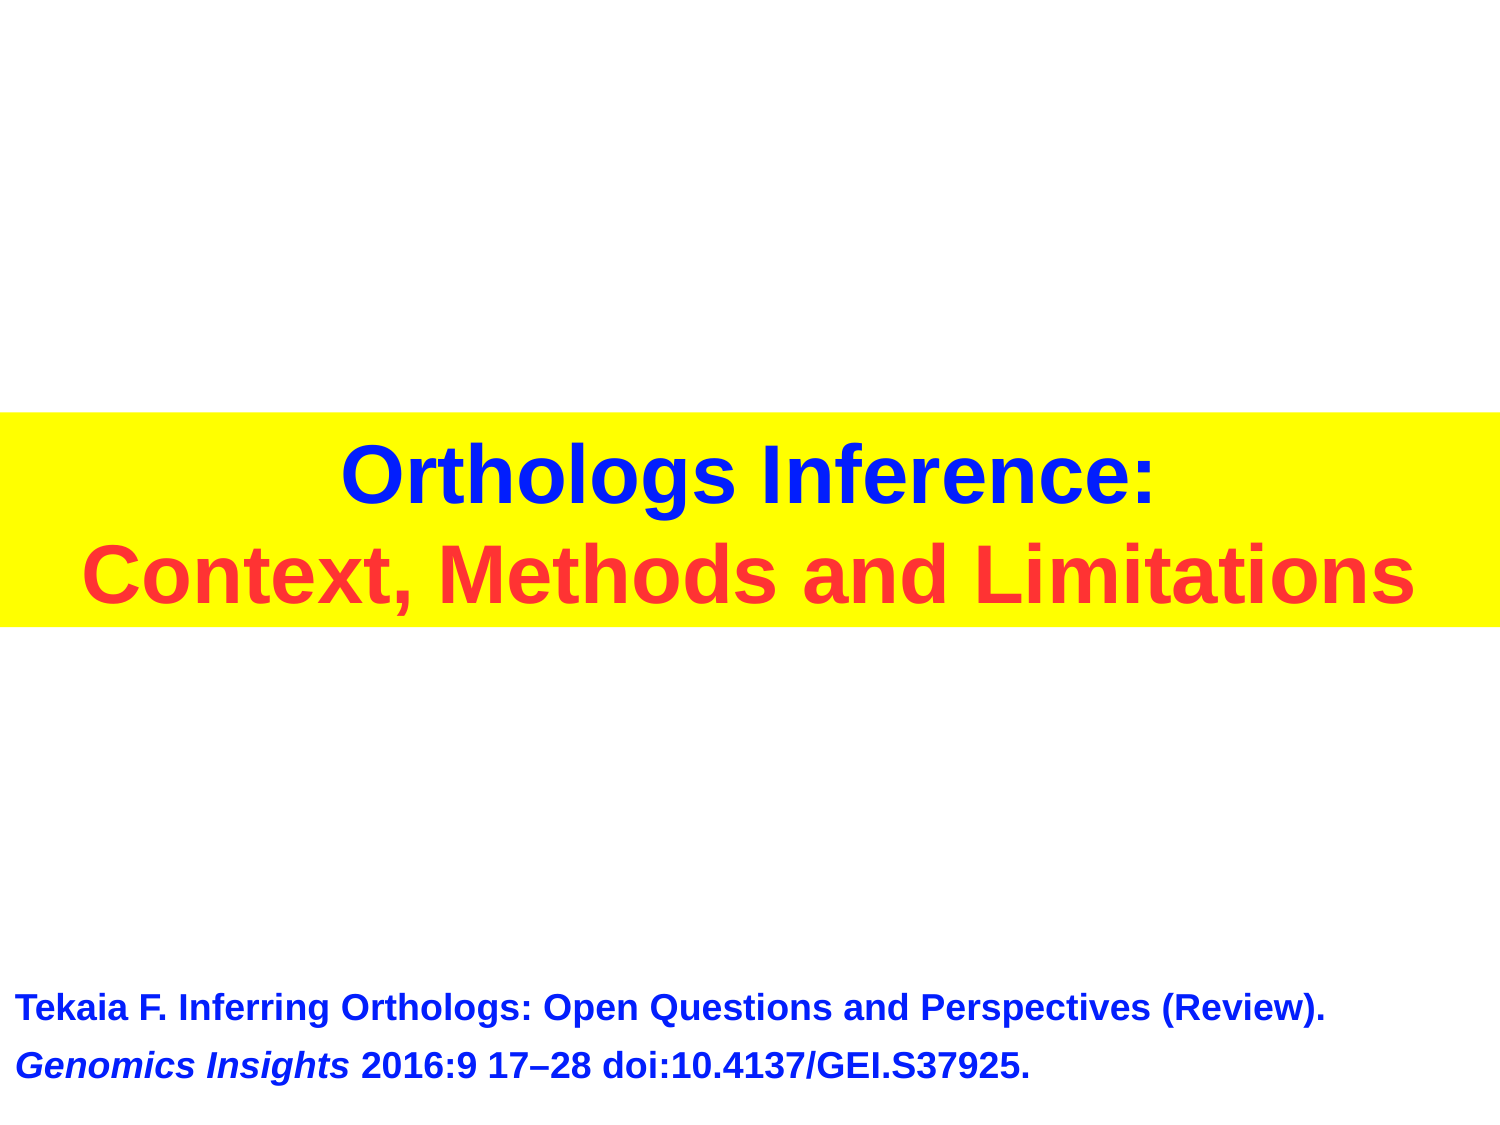

Orthologs Inference:
Context, Methods and Limitations
Tekaia F. Inferring Orthologs: Open Questions and Perspectives (Review). Genomics Insights 2016:9 17–28 doi:10.4137/GEI.S37925.